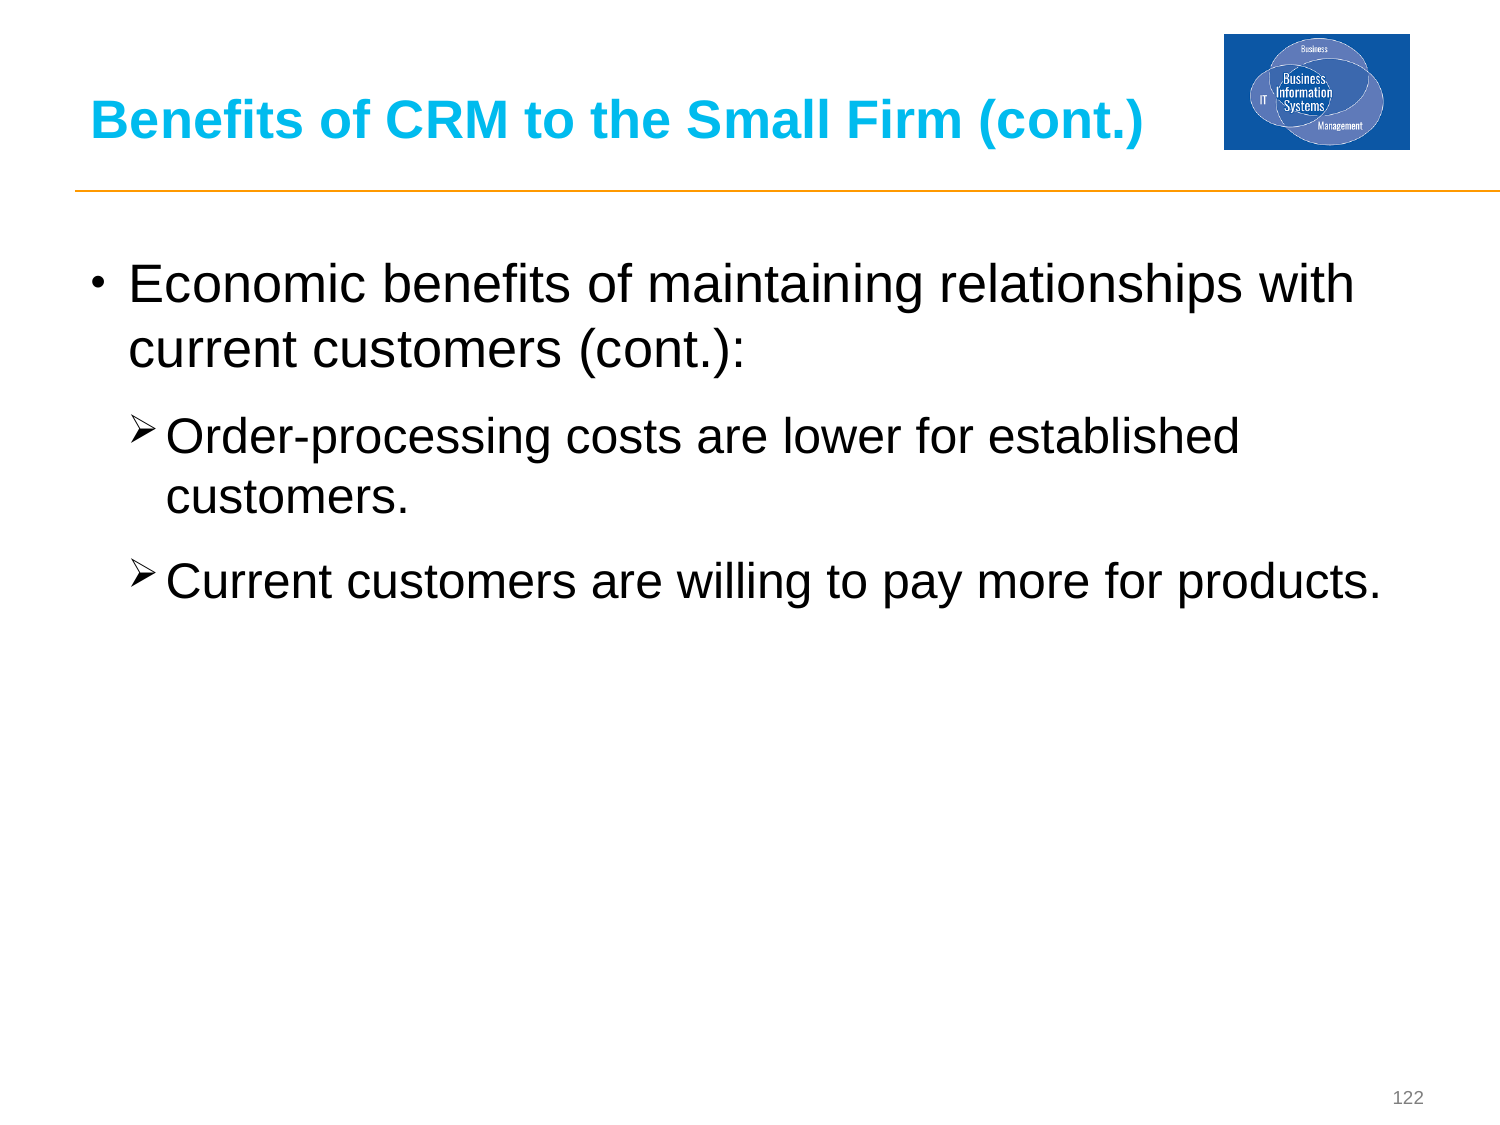

# Benefits of CRM to the Small Firm (cont.)
Economic benefits of maintaining relationships with current customers (cont.):
Order-processing costs are lower for established customers.
Current customers are willing to pay more for products.